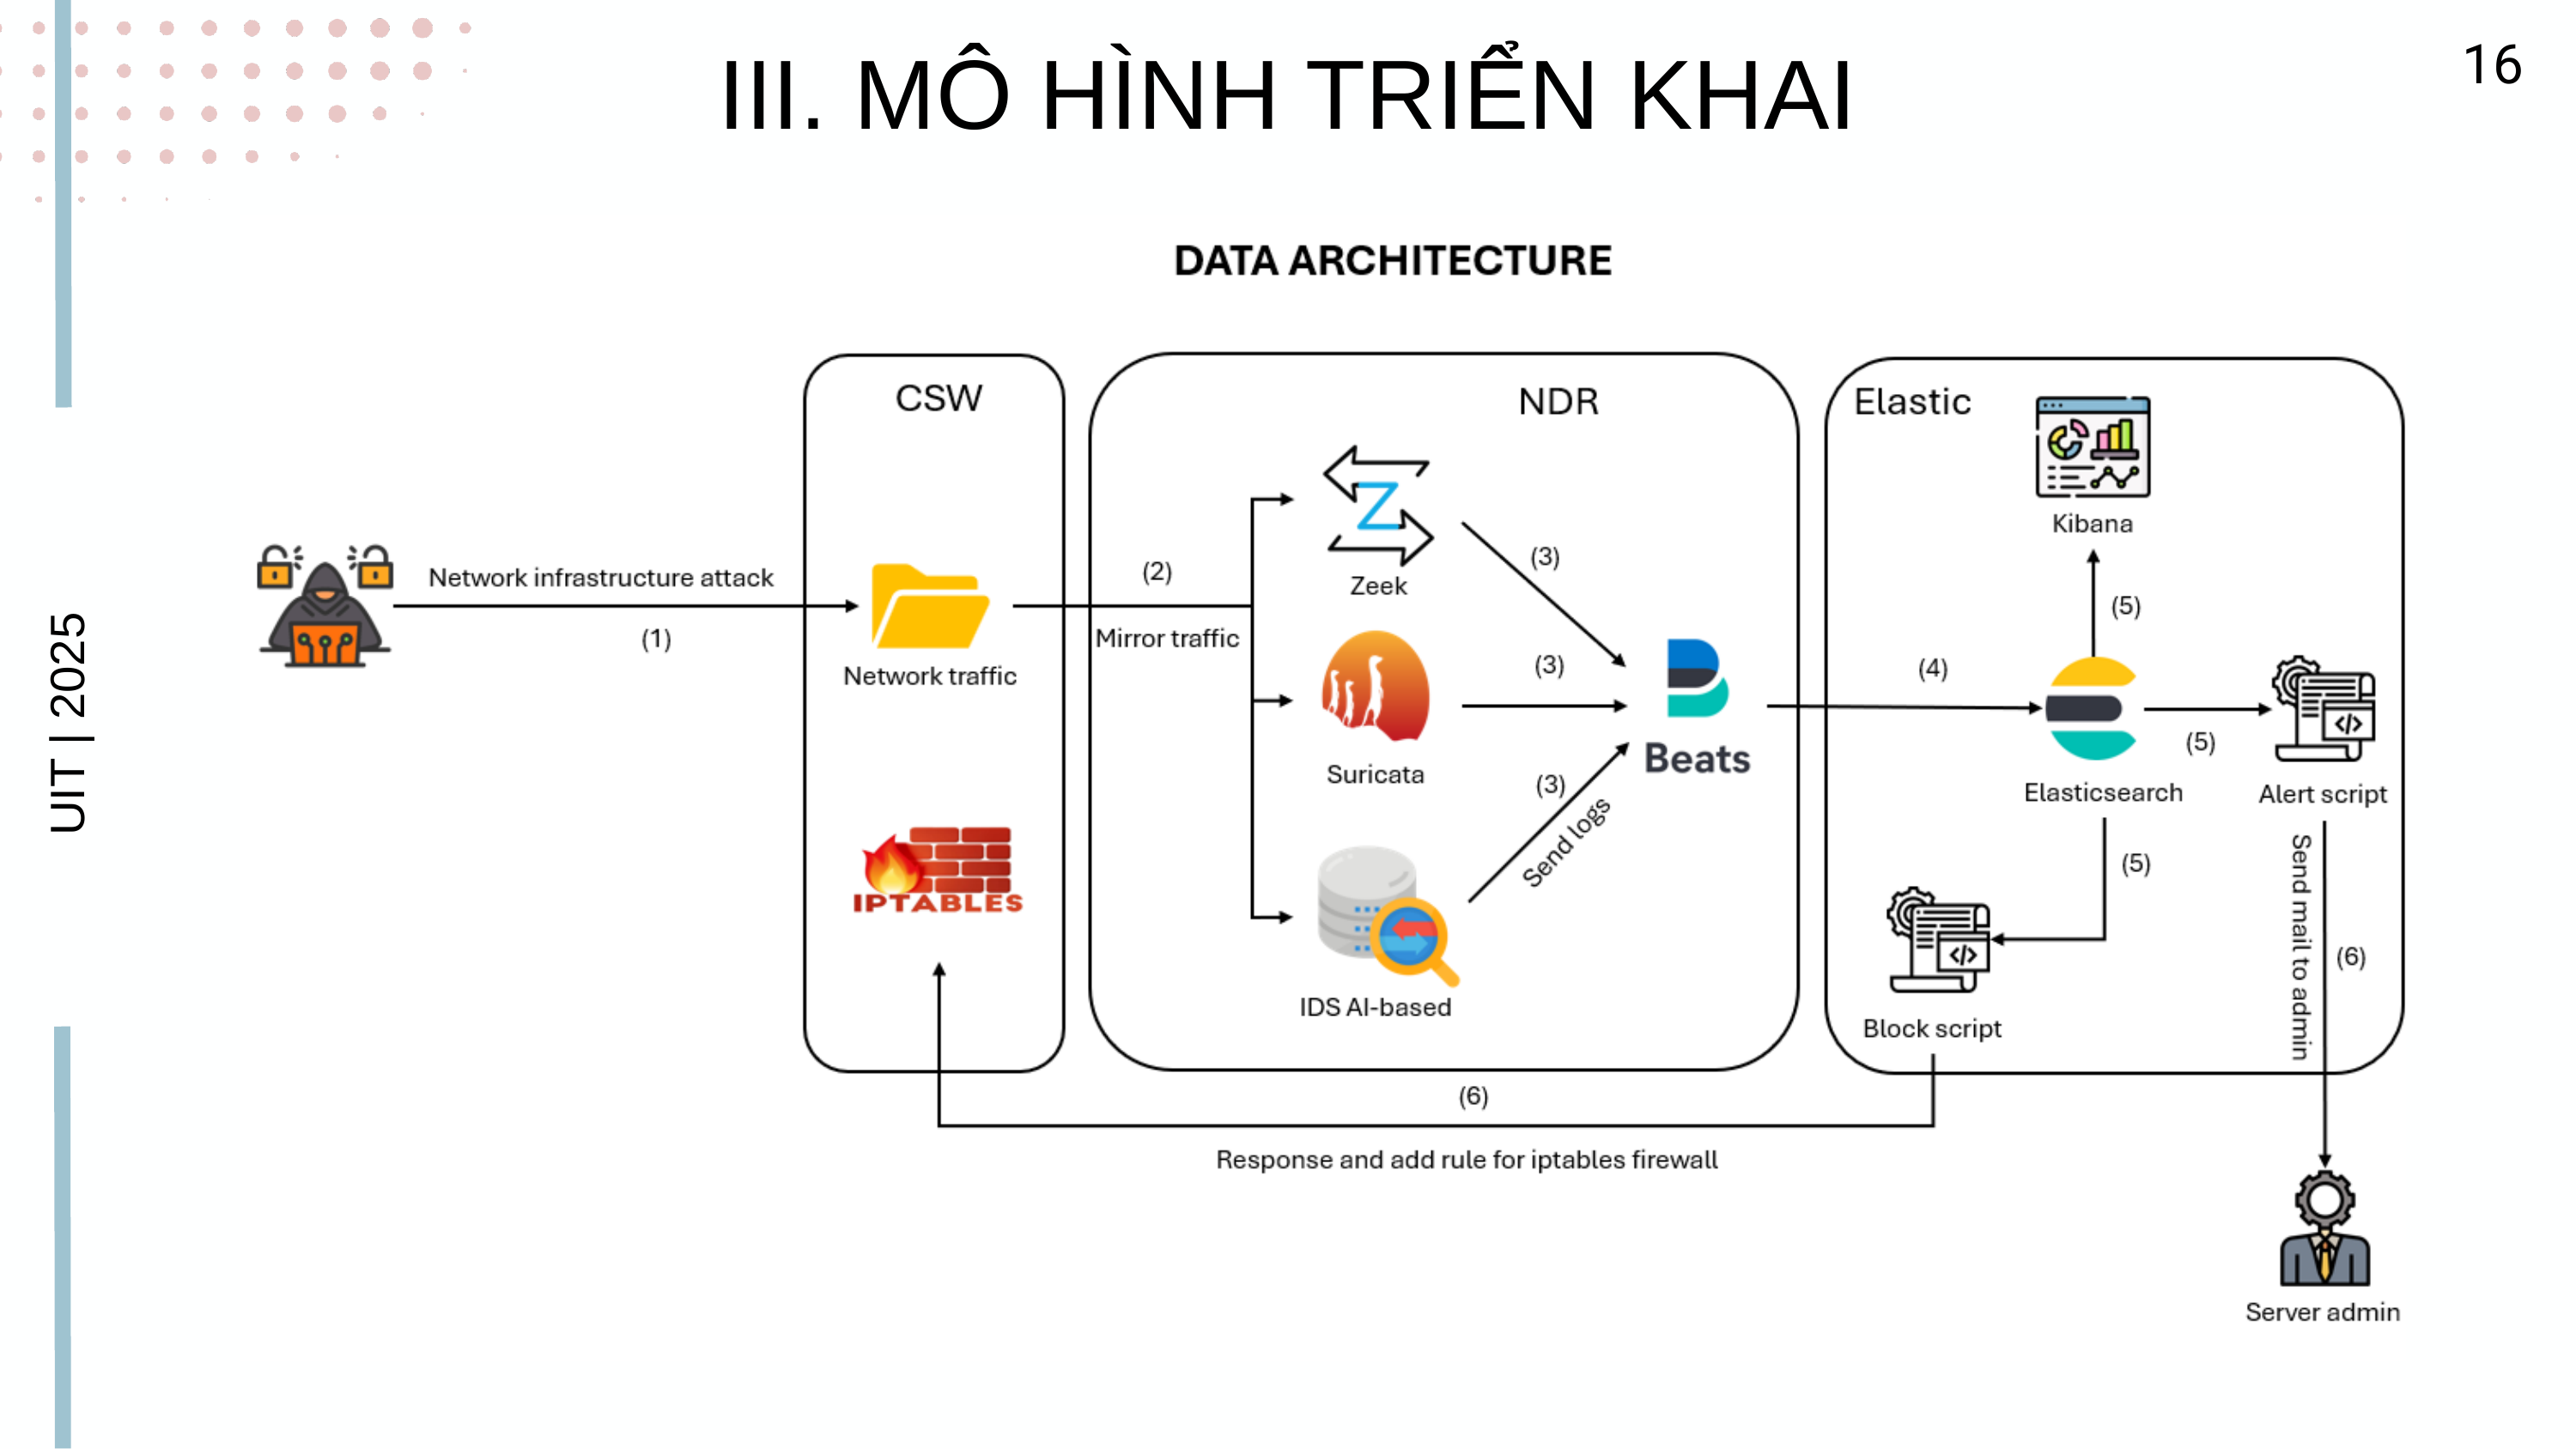

III. MÔ HÌNH TRIỂN KHAI
16

UIT | 2025